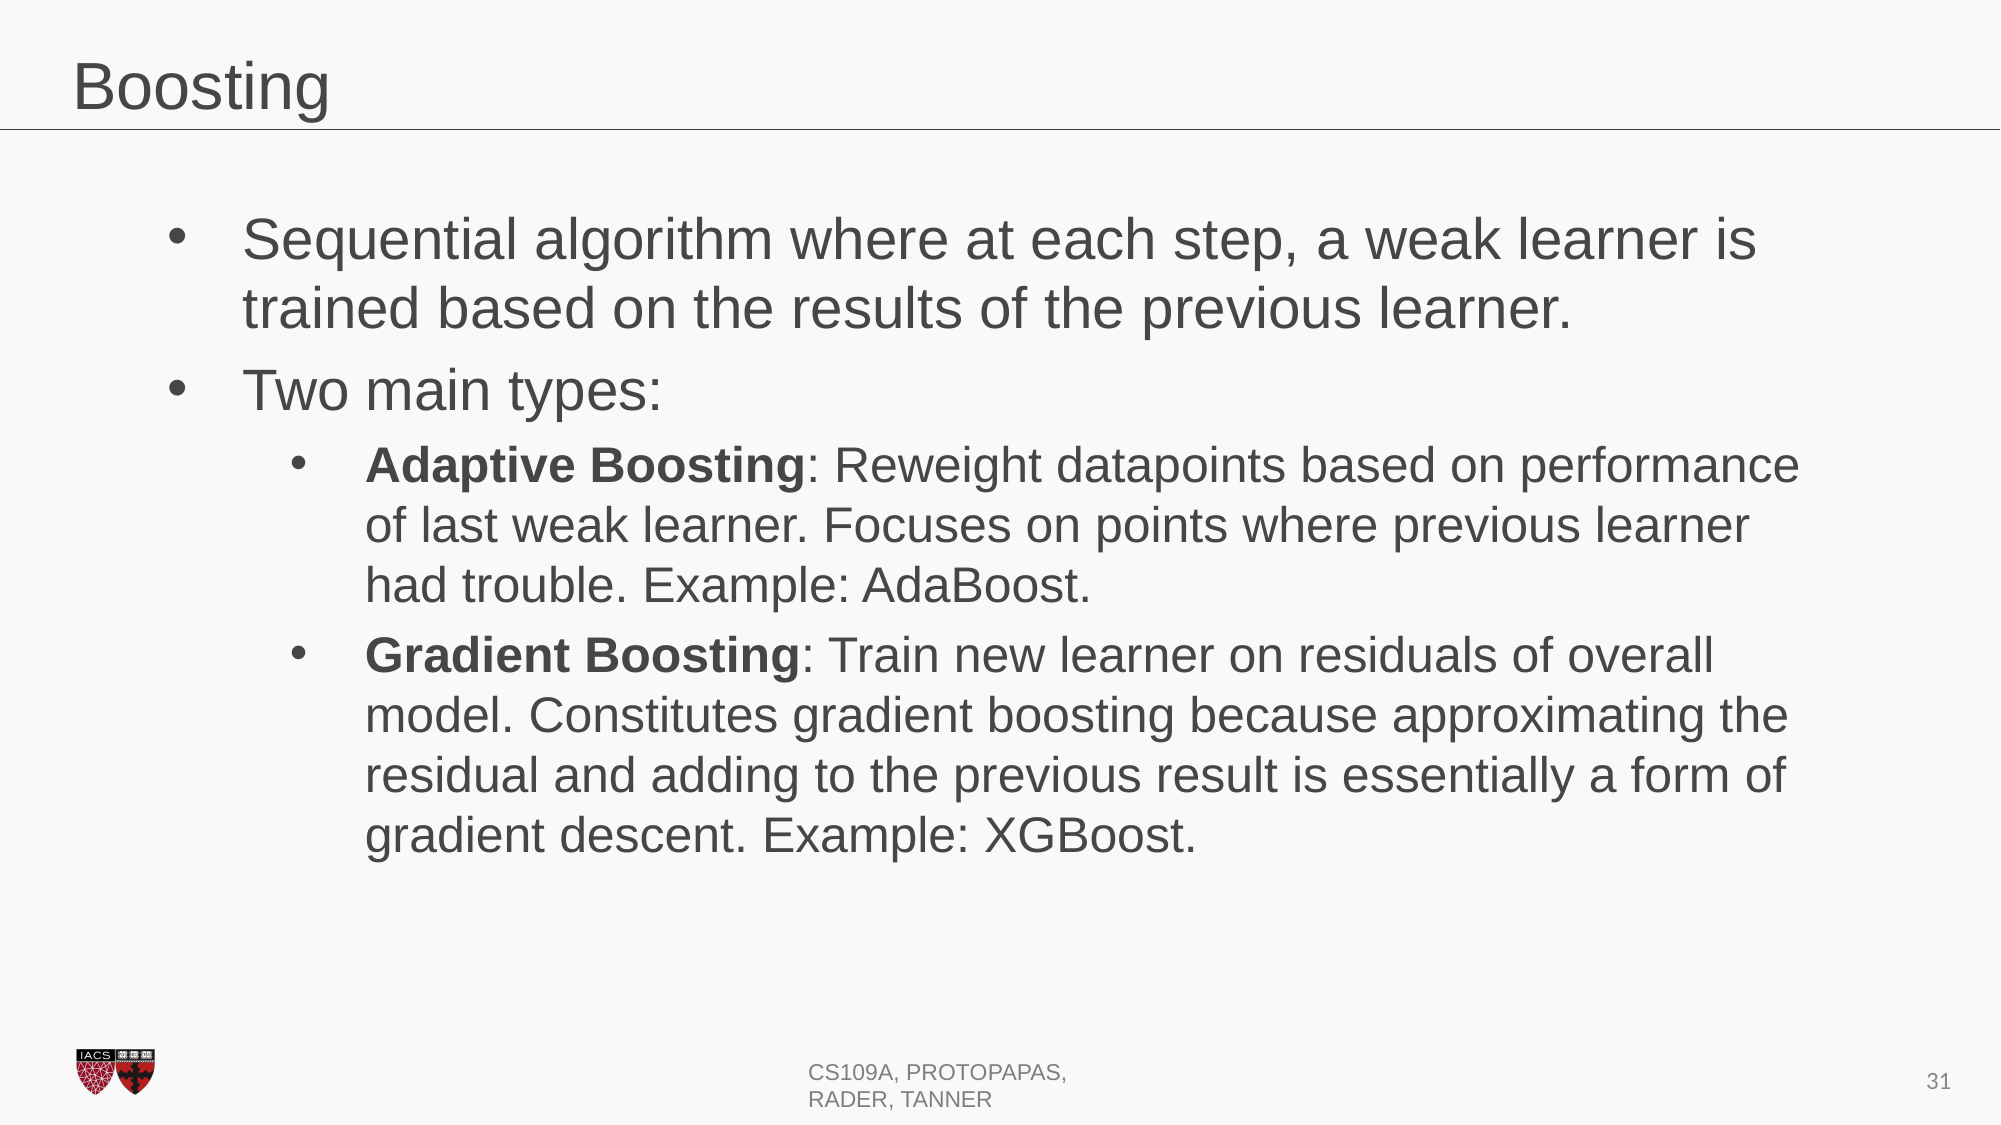

# Boosting
Sequential algorithm where at each step, a weak learner is trained based on the results of the previous learner.
Two main types:
Adaptive Boosting: Reweight datapoints based on performance of last weak learner. Focuses on points where previous learner had trouble. Example: AdaBoost.
Gradient Boosting: Train new learner on residuals of overall model. Constitutes gradient boosting because approximating the residual and adding to the previous result is essentially a form of gradient descent. Example: XGBoost.
31